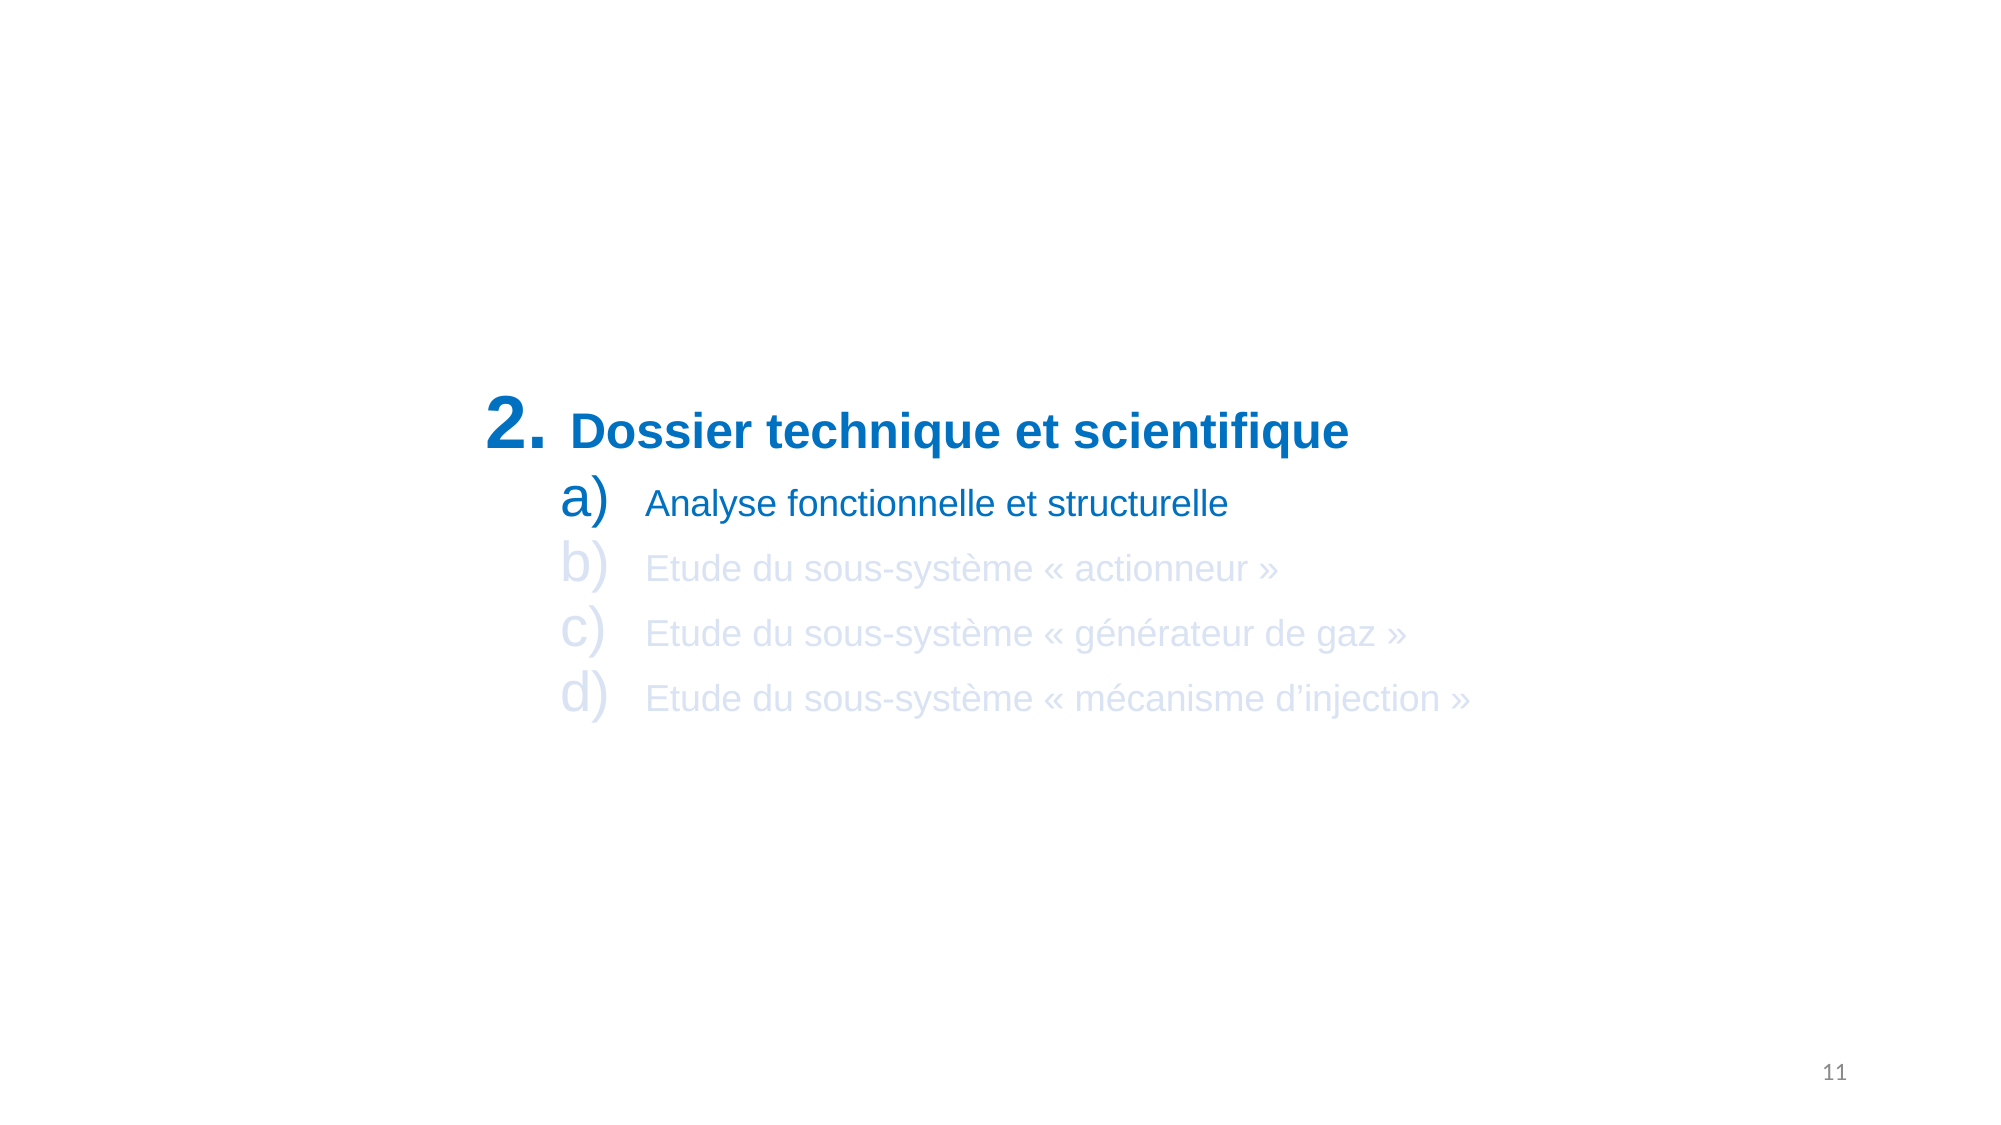

Dossier technique et scientifique
Analyse fonctionnelle et structurelle
Etude du sous-système « actionneur »
Etude du sous-système « générateur de gaz »
Etude du sous-système « mécanisme d’injection »
11